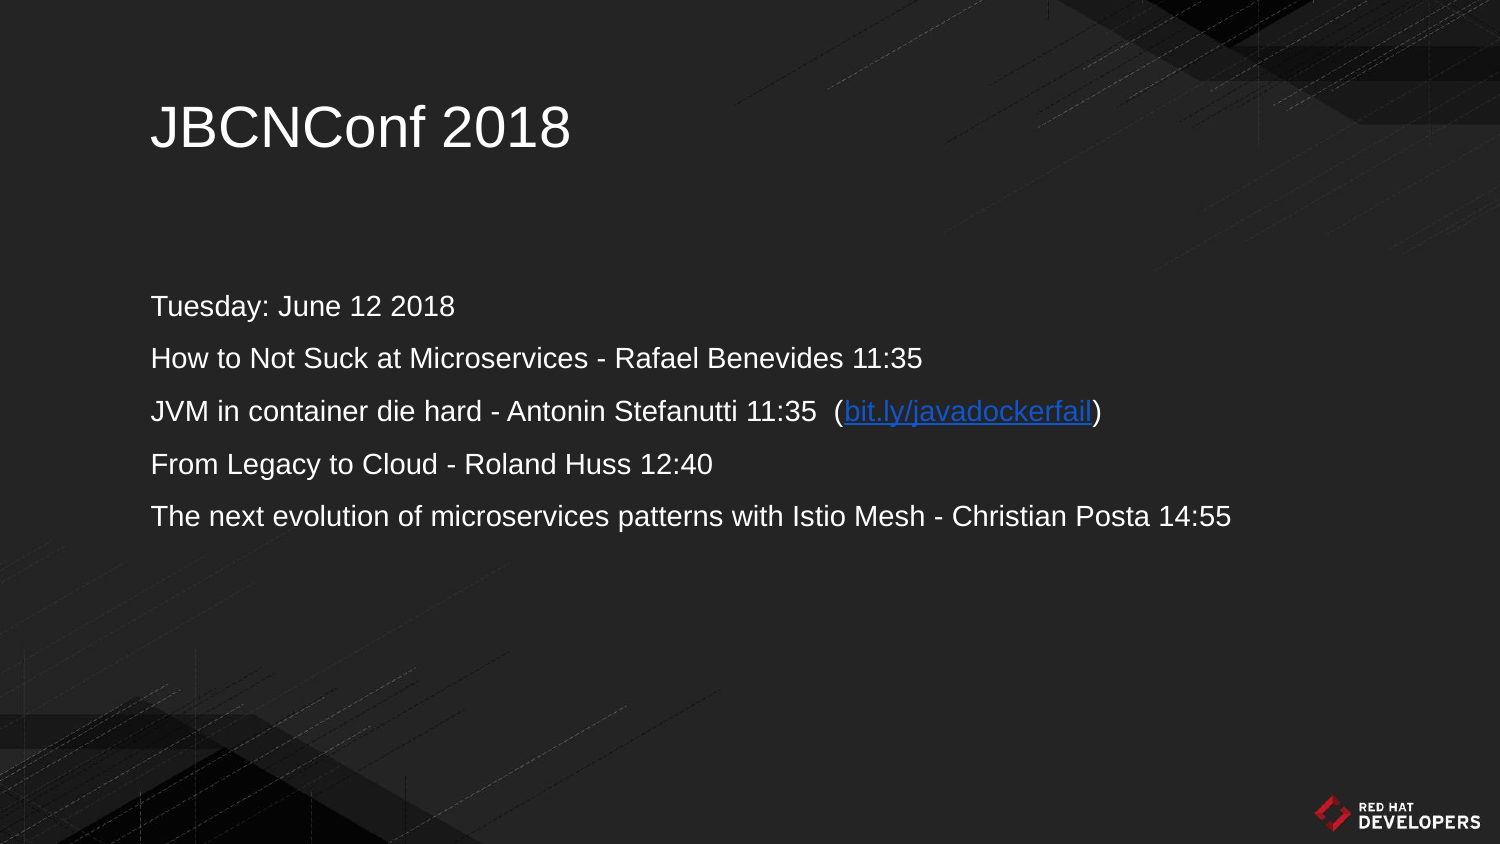

# JBCNConf 2018
Tuesday: June 12 2018
How to Not Suck at Microservices - Rafael Benevides 11:35
JVM in container die hard - Antonin Stefanutti 11:35  (bit.ly/javadockerfail)
From Legacy to Cloud - Roland Huss 12:40
The next evolution of microservices patterns with Istio Mesh - Christian Posta 14:55